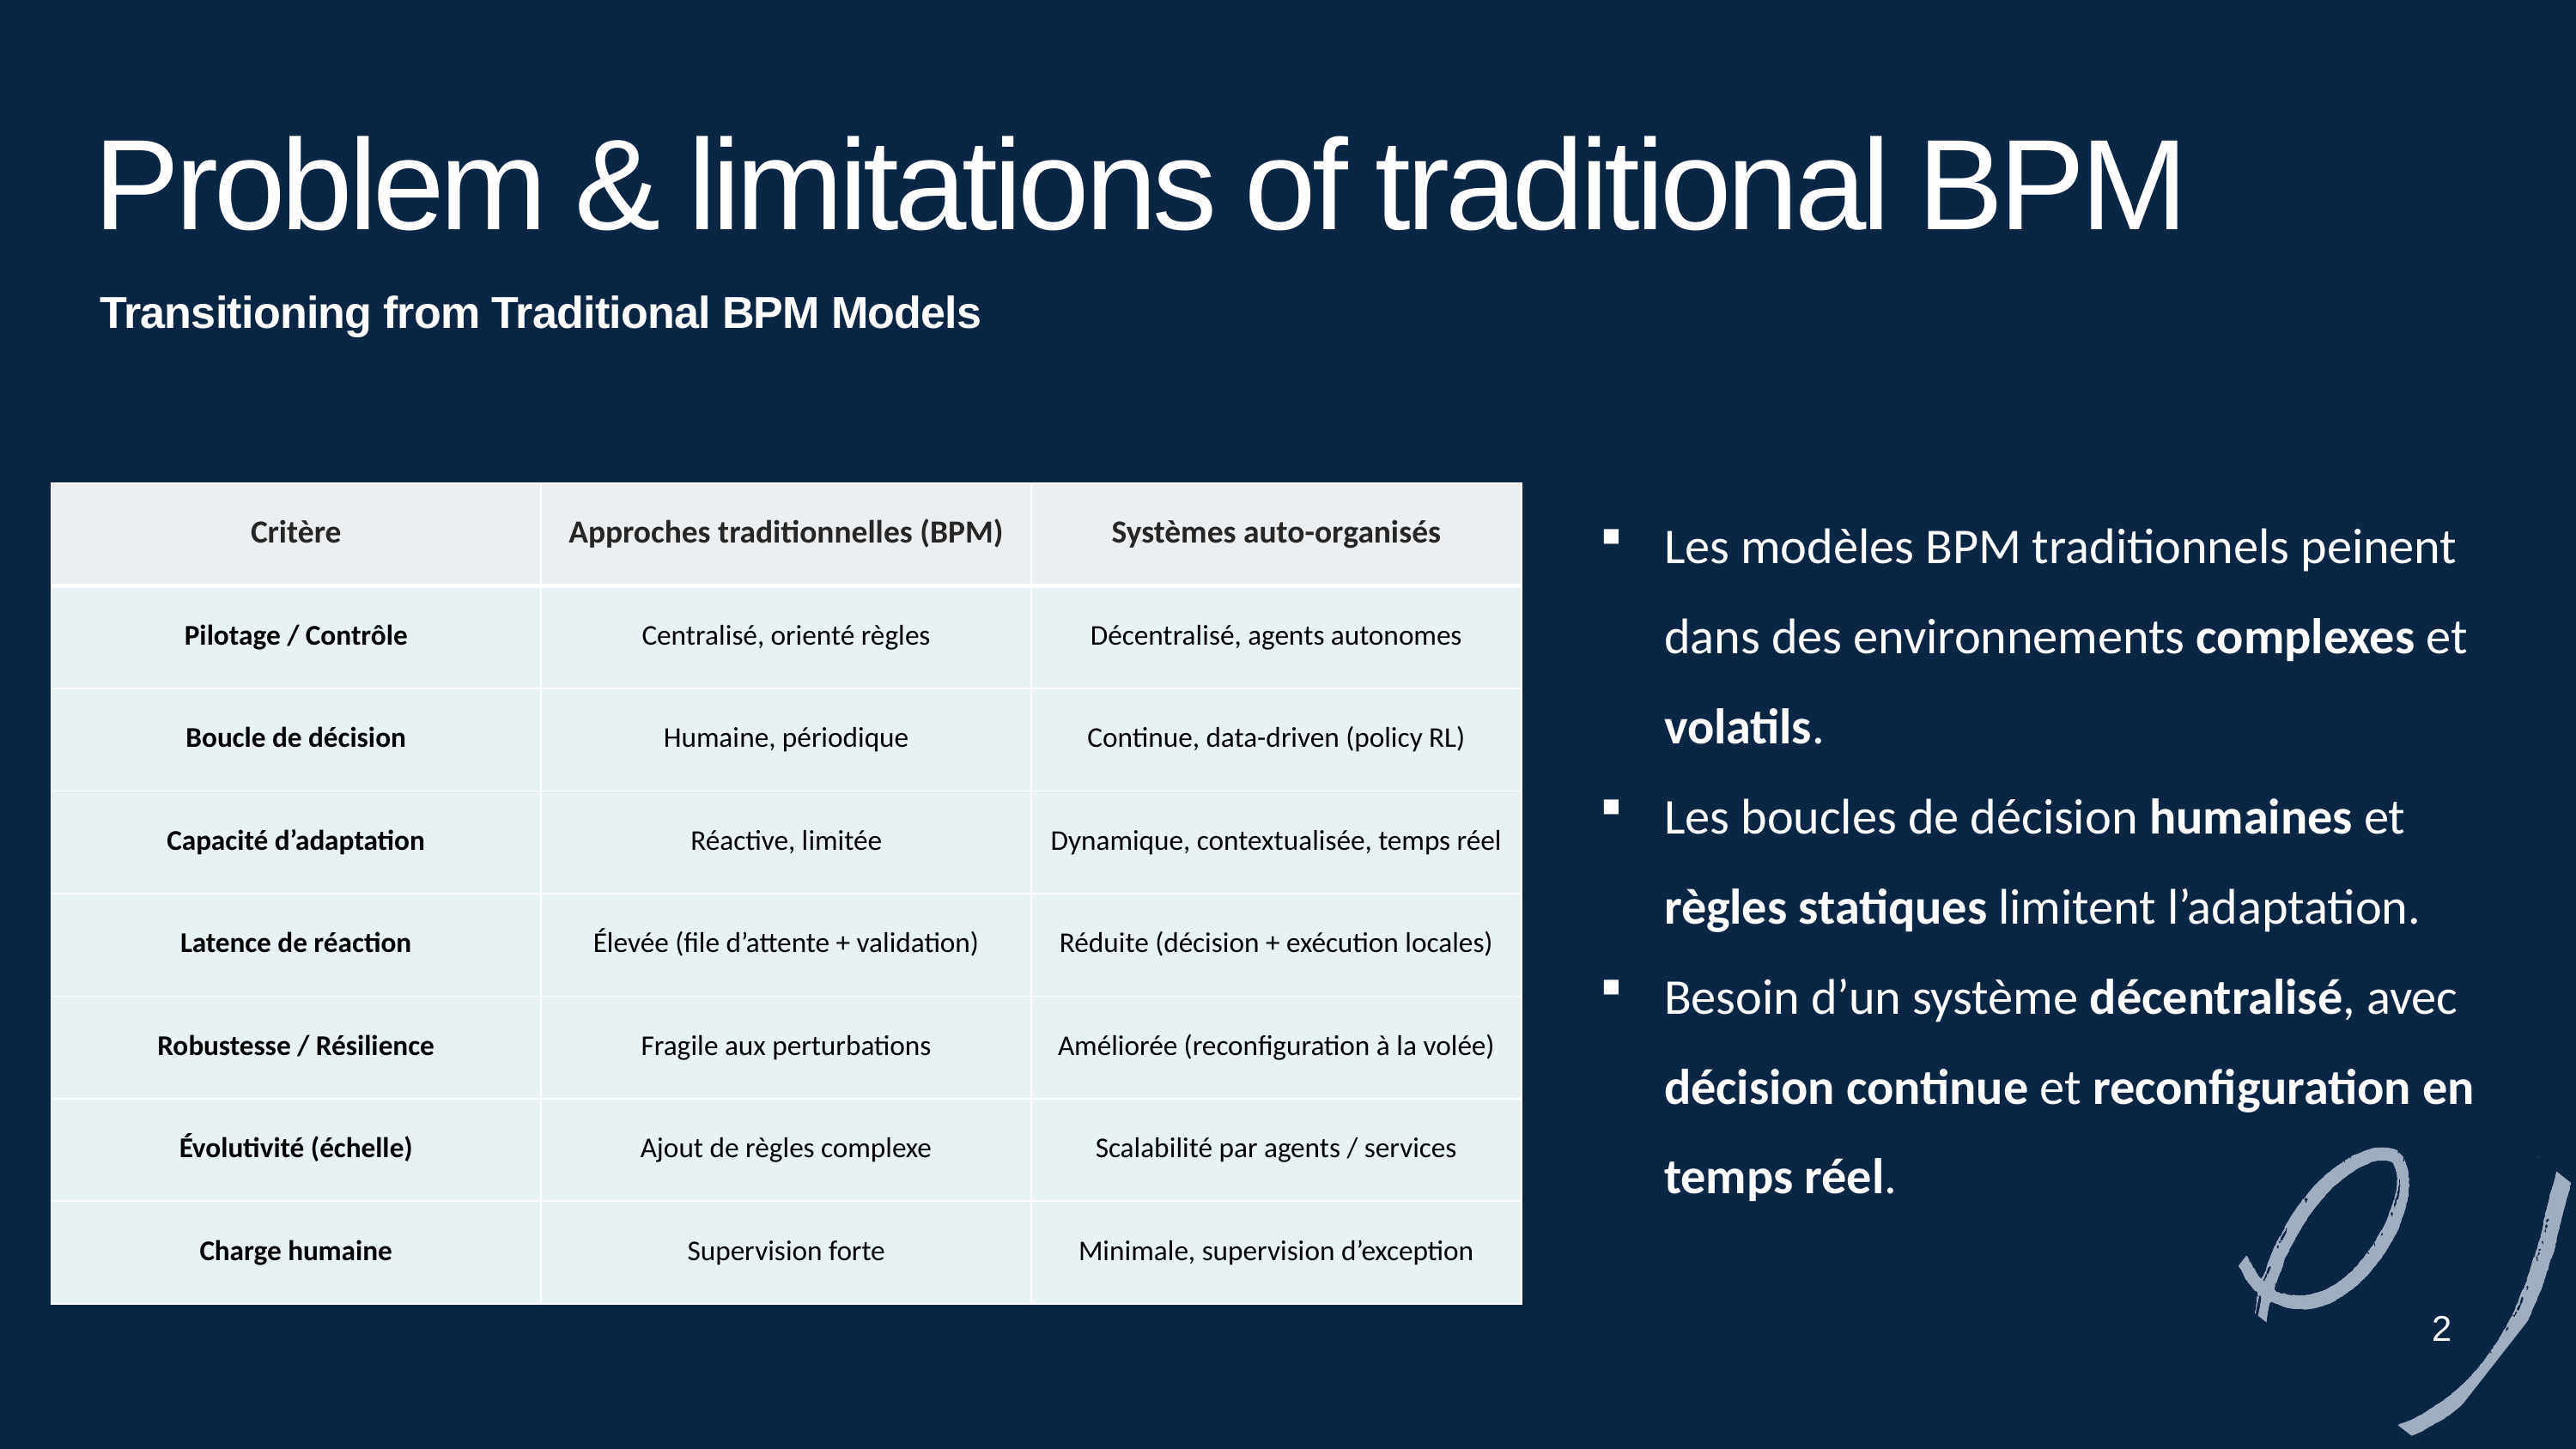

Problem & limitations of traditional BPM
Transitioning from Traditional BPM Models
| Critère | Approches traditionnelles (BPM) | Systèmes auto-organisés |
| --- | --- | --- |
| Pilotage / Contrôle | Centralisé, orienté règles | Décentralisé, agents autonomes |
| Boucle de décision | Humaine, périodique | Continue, data-driven (policy RL) |
| Capacité d’adaptation | Réactive, limitée | Dynamique, contextualisée, temps réel |
| Latence de réaction | Élevée (file d’attente + validation) | Réduite (décision + exécution locales) |
| Robustesse / Résilience | Fragile aux perturbations | Améliorée (reconfiguration à la volée) |
| Évolutivité (échelle) | Ajout de règles complexe | Scalabilité par agents / services |
| Charge humaine | Supervision forte | Minimale, supervision d’exception |
Les modèles BPM traditionnels peinent dans des environnements complexes et volatils.
Les boucles de décision humaines et règles statiques limitent l’adaptation.
Besoin d’un système décentralisé, avec décision continue et reconfiguration en temps réel.

2